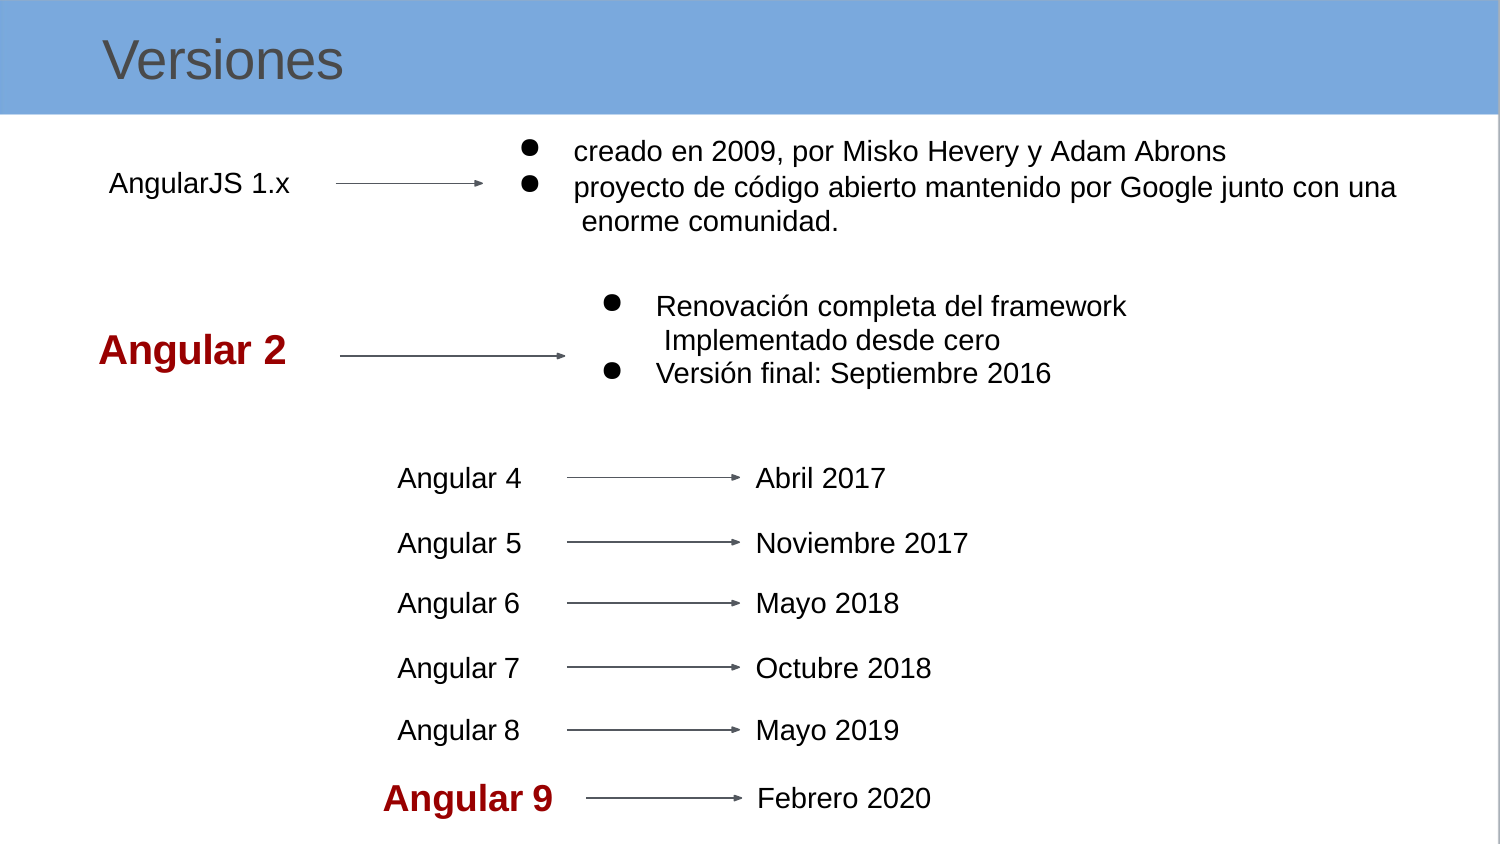

# Versiones
creado en 2009, por Misko Hevery y Adam Abrons
proyecto de código abierto mantenido por Google junto con una  enorme comunidad.
AngularJS 1.x

Renovación completa del framework  Implementado desde cero
Versión final: Septiembre 2016
Angular 2

Abril 2017
Angular 4

Noviembre 2017
Angular 5

Mayo 2018
Angular 6

Octubre 2018
Angular 7

Mayo 2019
Angular 8

Angular 9
Febrero 2020